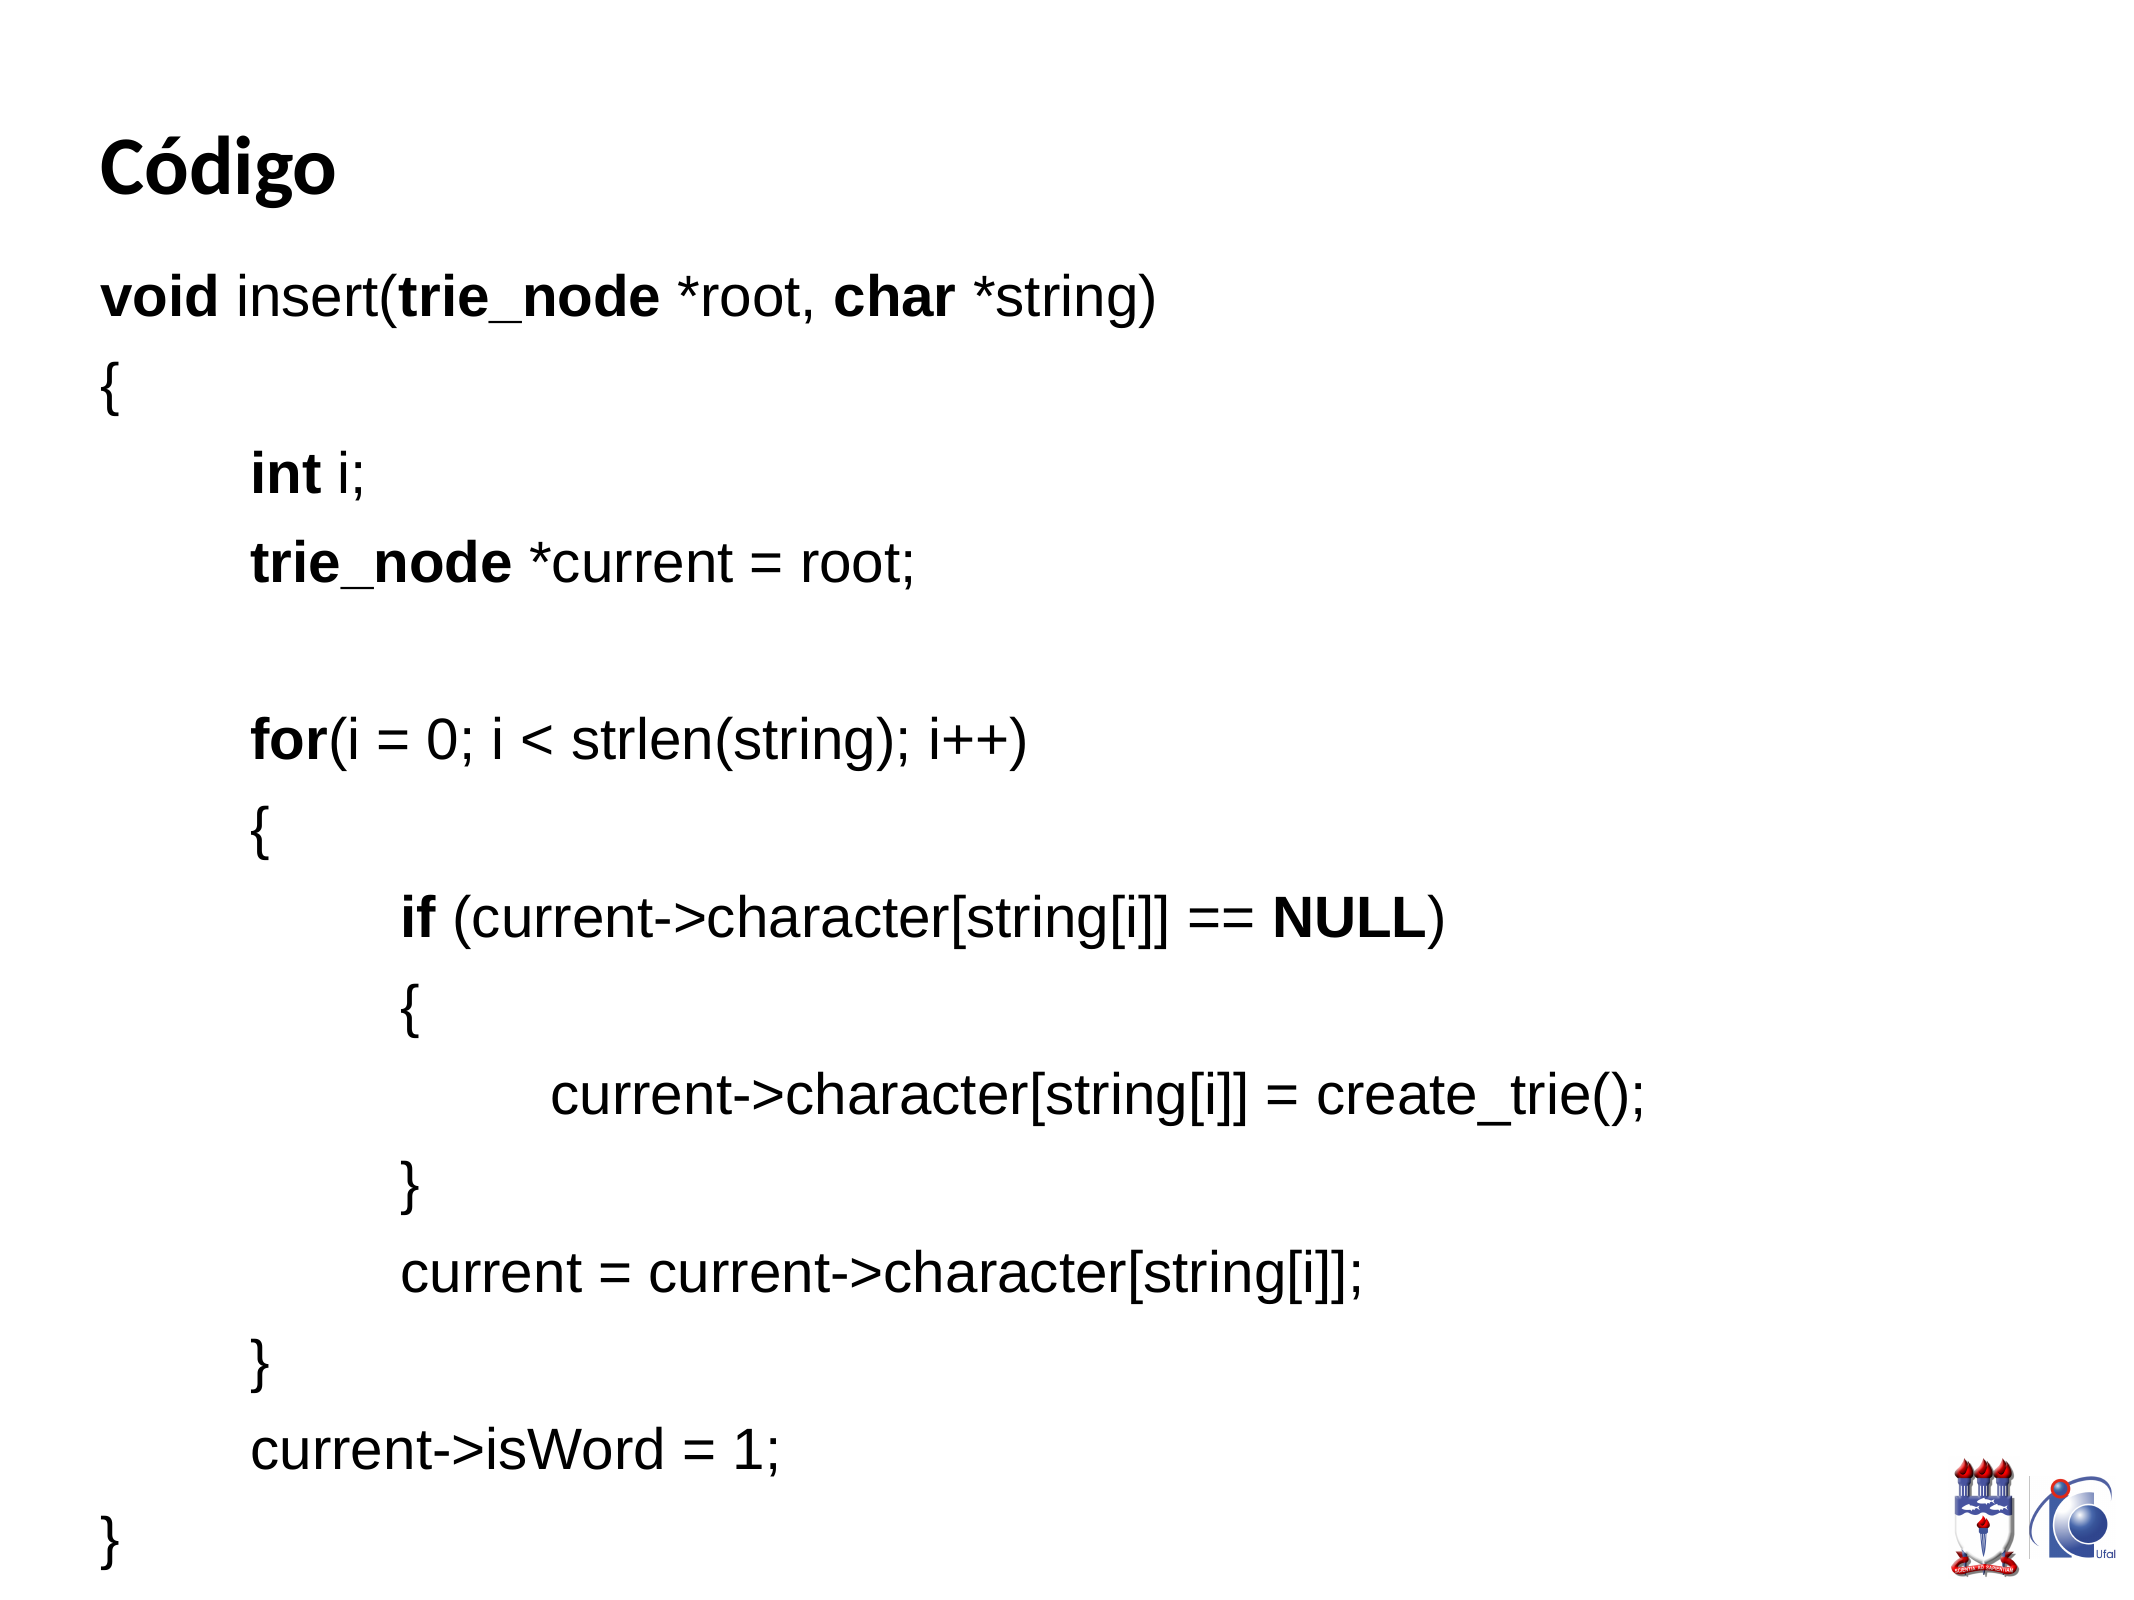

# Código
void insert(trie_node *root, char *string)
{
	int i;
	trie_node *current = root;

	for(i = 0; i < strlen(string); i++)
	{
		if (current->character[string[i]] == NULL)
		{
			current->character[string[i]] = create_trie();
		}
		current = current->character[string[i]];
	}
	current->isWord = 1;
}